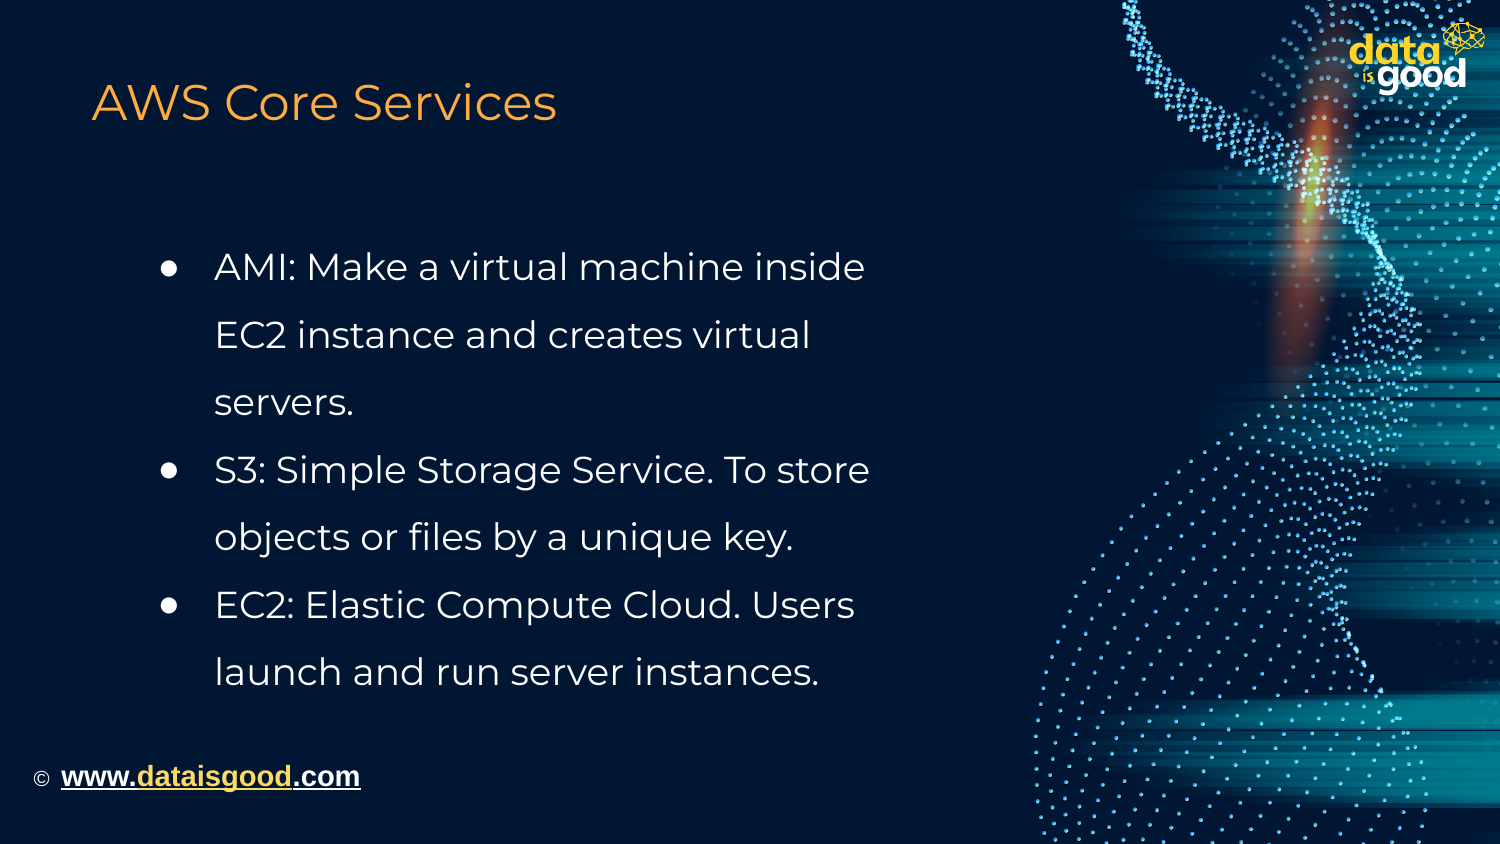

# AWS Core Services
AMI: Make a virtual machine inside EC2 instance and creates virtual servers.
S3: Simple Storage Service. To store objects or files by a unique key.
EC2: Elastic Compute Cloud. Users launch and run server instances.